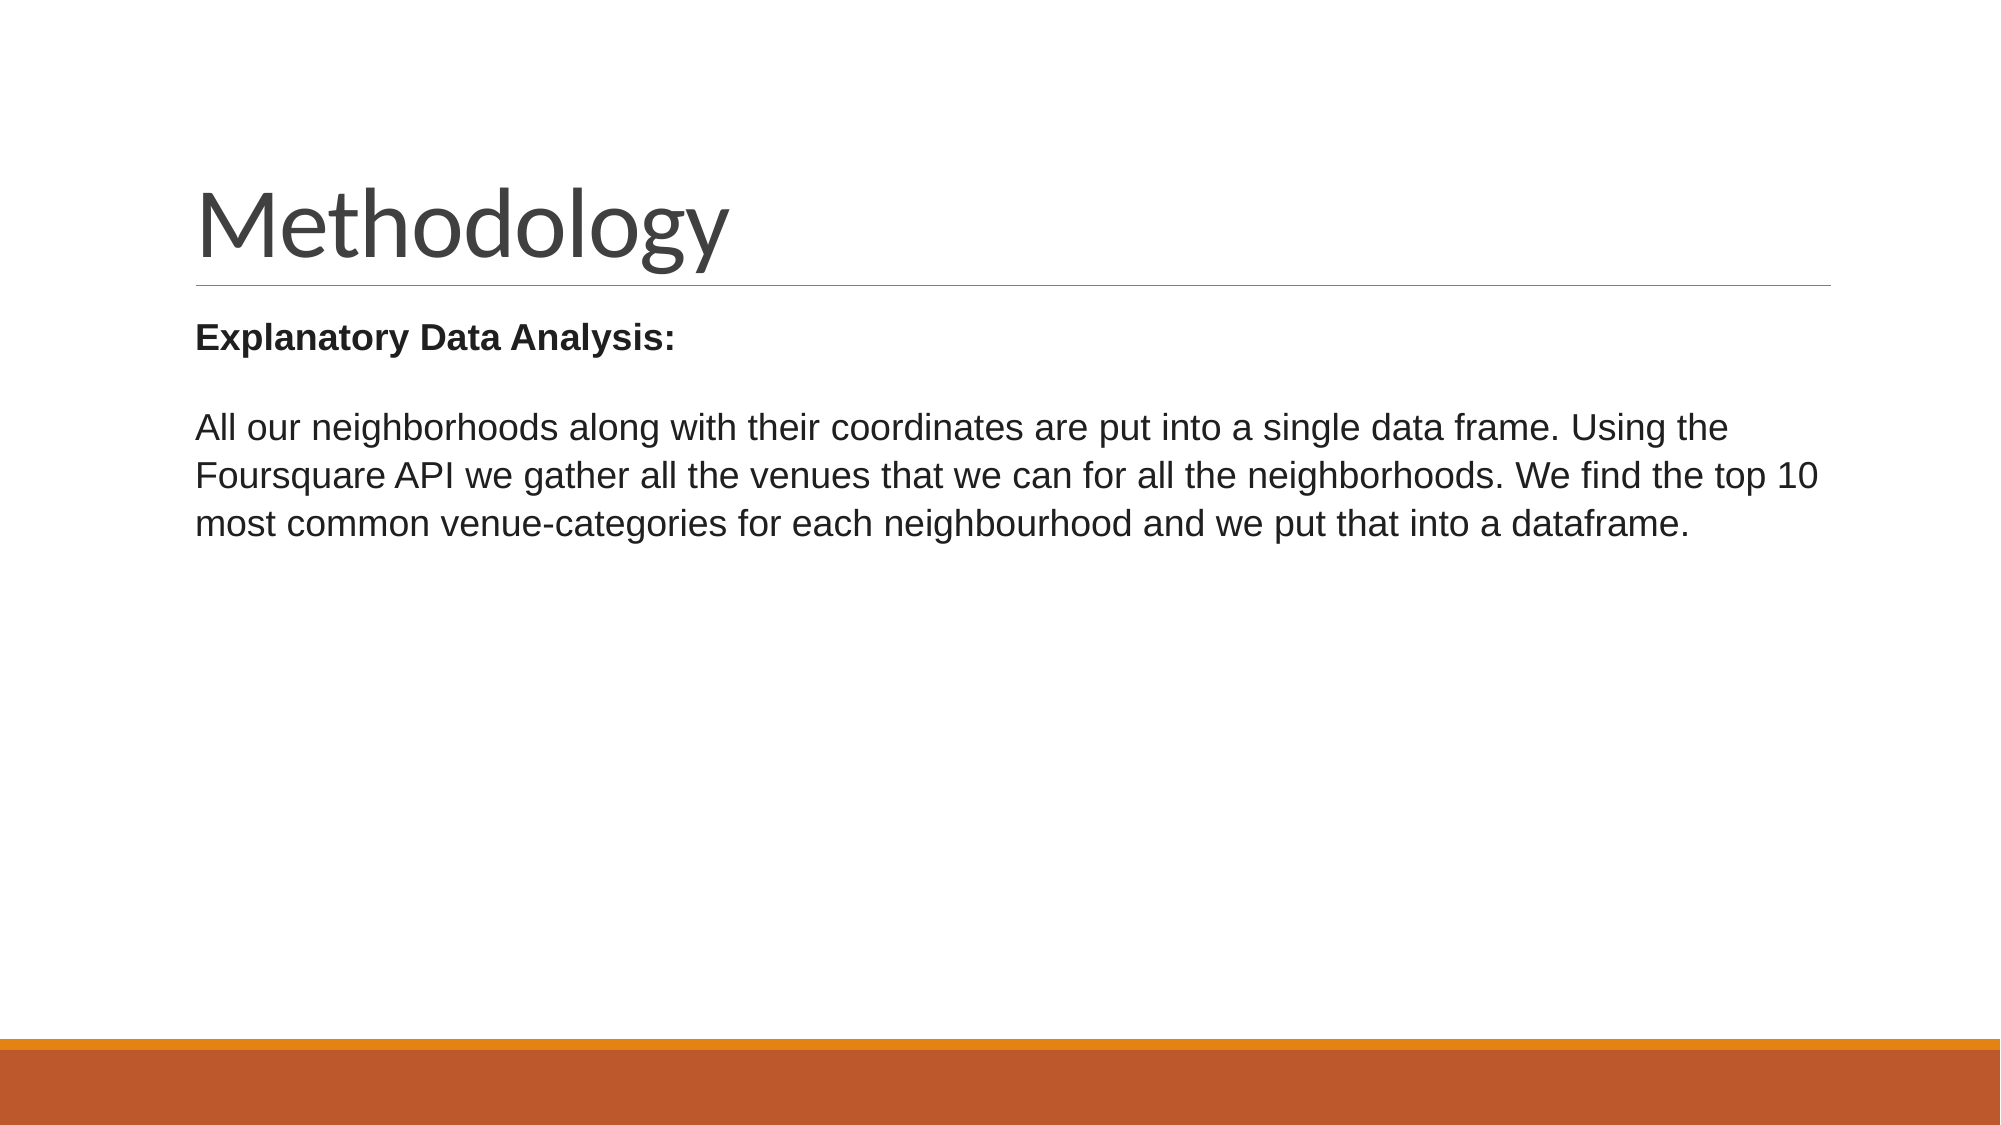

# Methodology
Explanatory Data Analysis:
All our neighborhoods along with their coordinates are put into a single data frame. Using the Foursquare API we gather all the venues that we can for all the neighborhoods. We find the top 10 most common venue-categories for each neighbourhood and we put that into a dataframe.